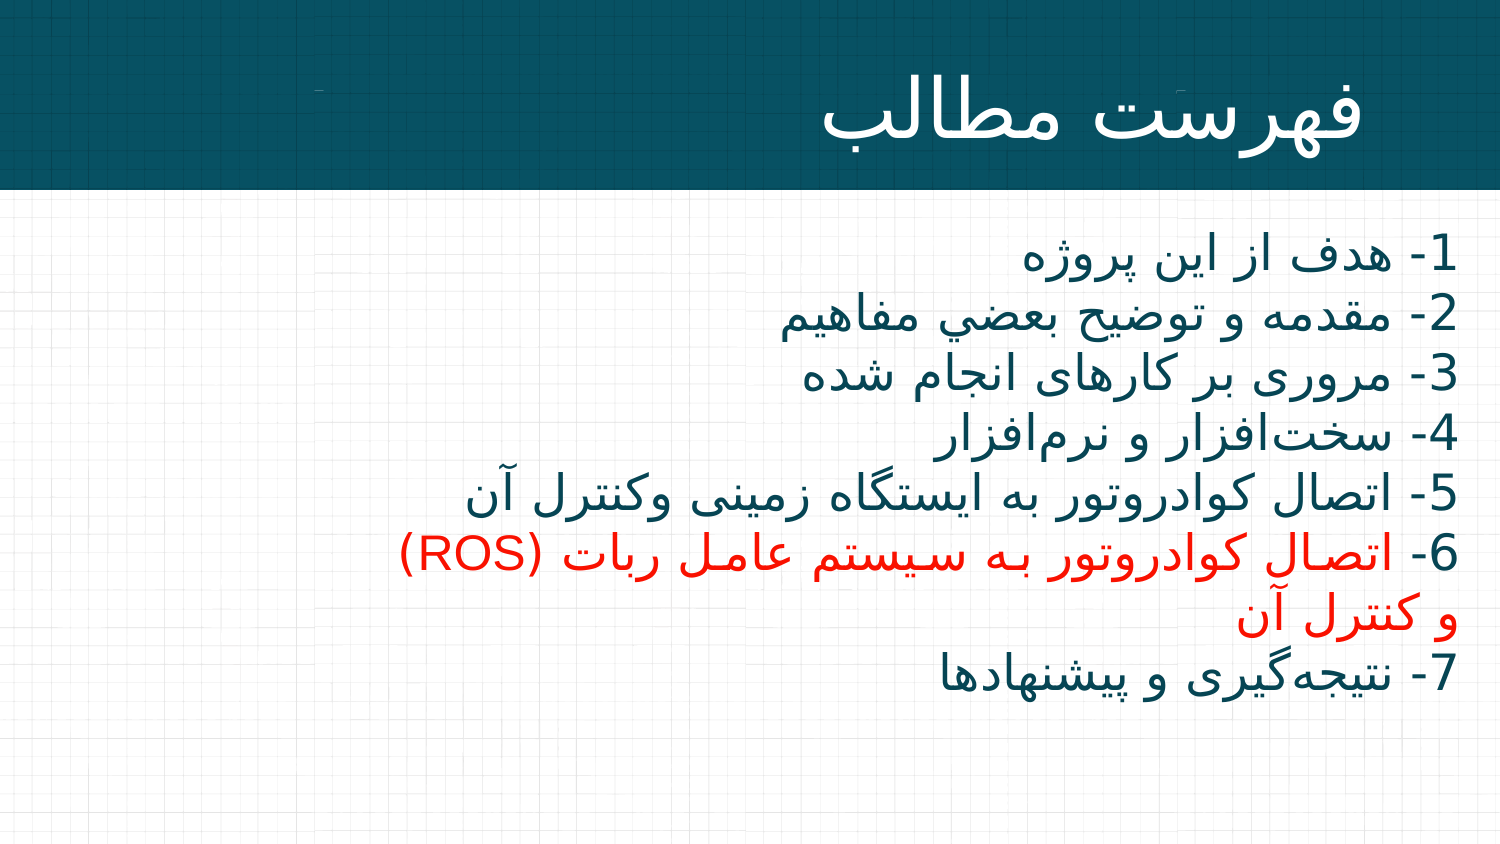

# فهرست مطالب
1- هدف از اين پروژه
2- مقدمه و توضيح بعضي مفاهيم
3- مروری بر کارهای انجام شده
4- سخت‌افزار و نرم‌افزار
5- اتصال کوادروتور به ایستگاه زمینی وکنترل آن
6- اتصال كوادروتور به سيستم عامل ربات (ROS) و كنترل آن
7- نتيجه‌گیری و پیشنهادها